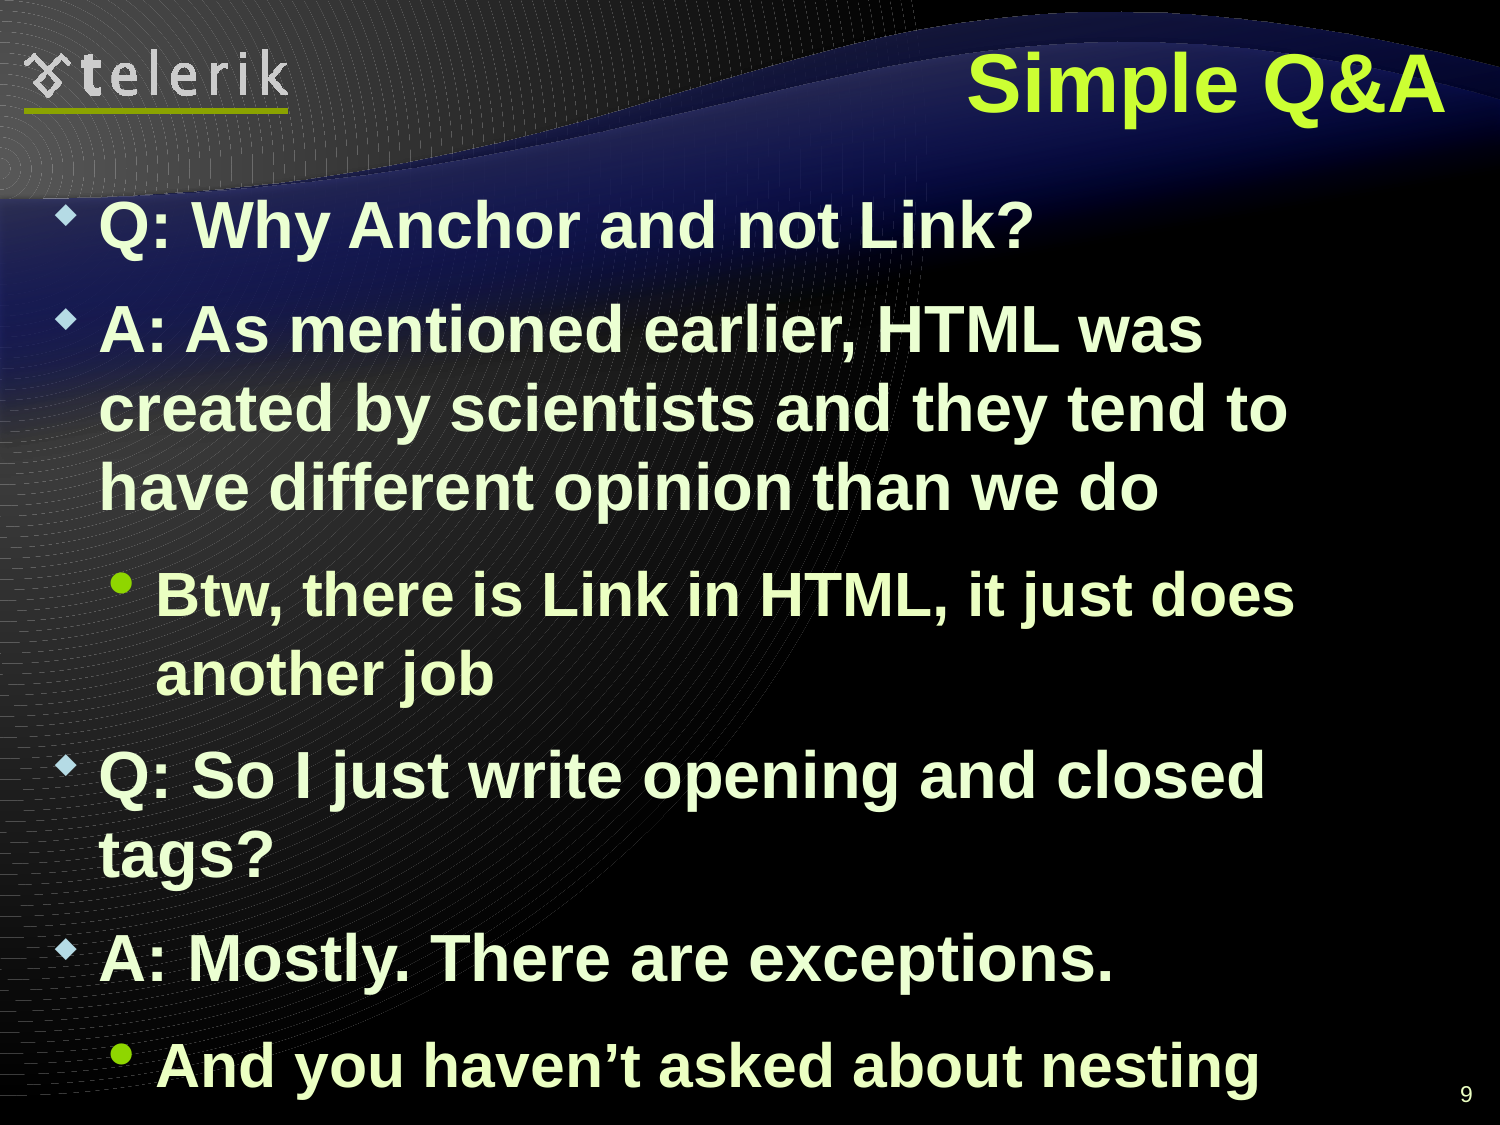

# Simple Q&A
Q: Why Anchor and not Link?
A: As mentioned earlier, HTML was created by scientists and they tend to have different opinion than we do
Btw, there is Link in HTML, it just does another job
Q: So I just write opening and closed tags?
A: Mostly. There are exceptions.
And you haven’t asked about nesting
9